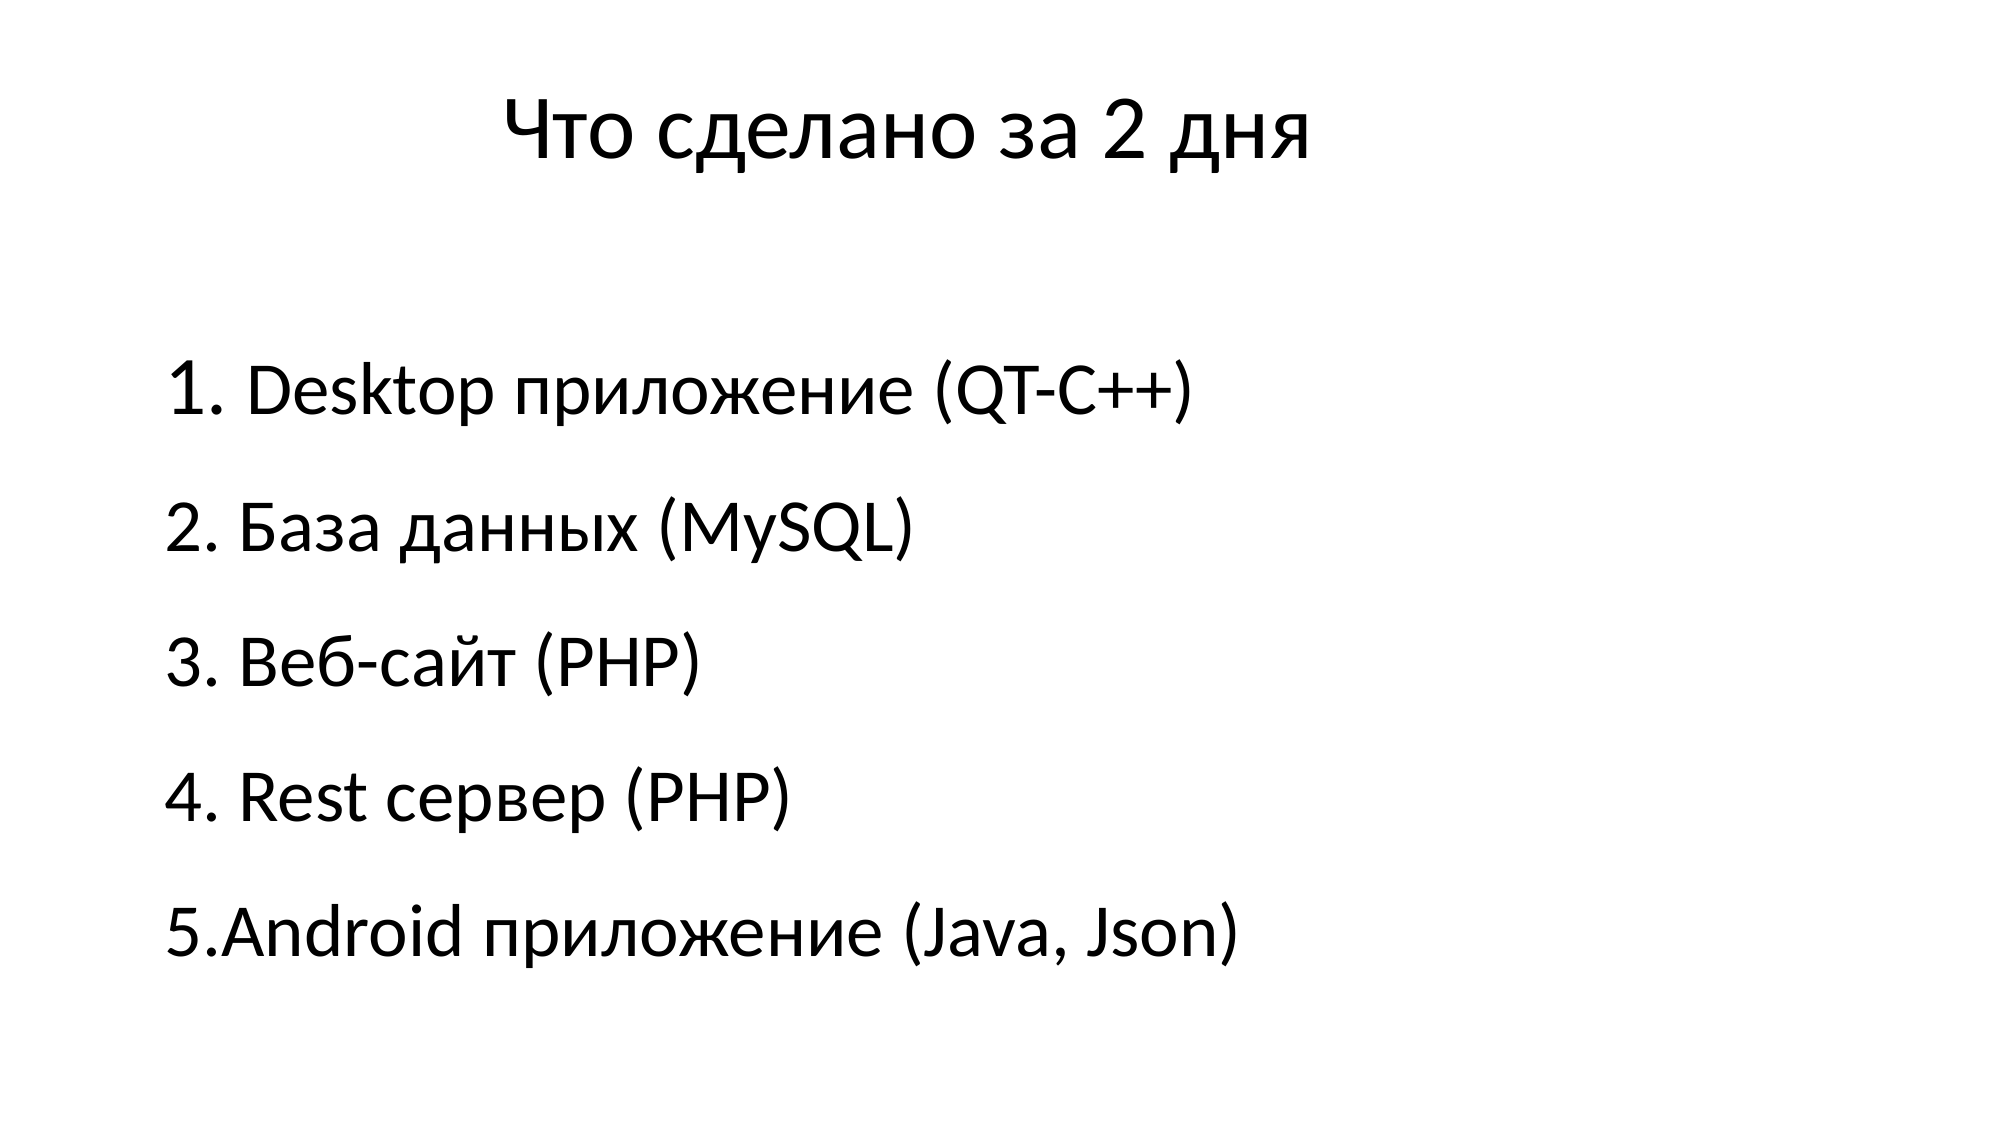

# Что сделано за 2 дня
 Desktop приложение (QT-C++)
 База данных (MySQL)
 Веб-сайт (PHP)
 Rest сервер (PHP)
Android приложение (Java, Json)